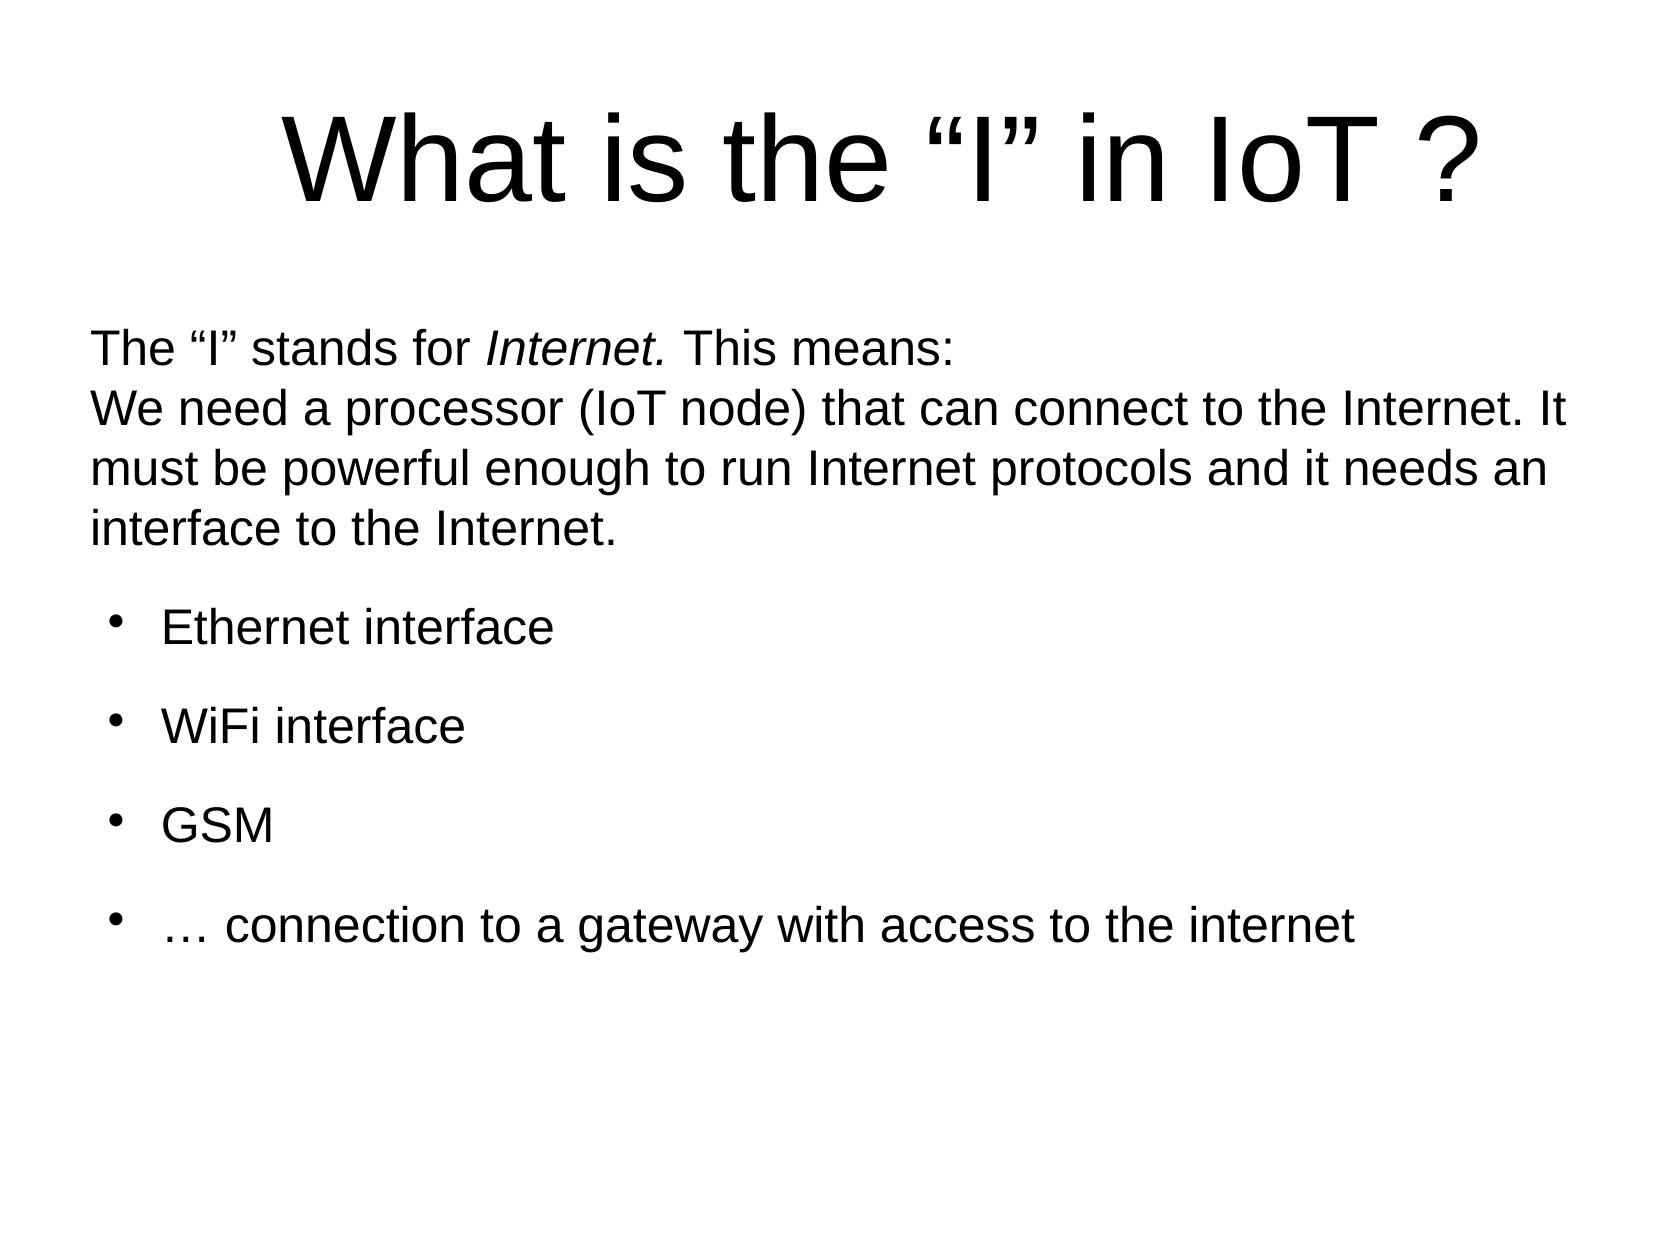

What is the “I” in IoT ?
The “I” stands for Internet. This means:
We need a processor (IoT node) that can connect to the Internet. It must be powerful enough to run Internet protocols and it needs an interface to the Internet.
Ethernet interface
WiFi interface
GSM
… connection to a gateway with access to the internet